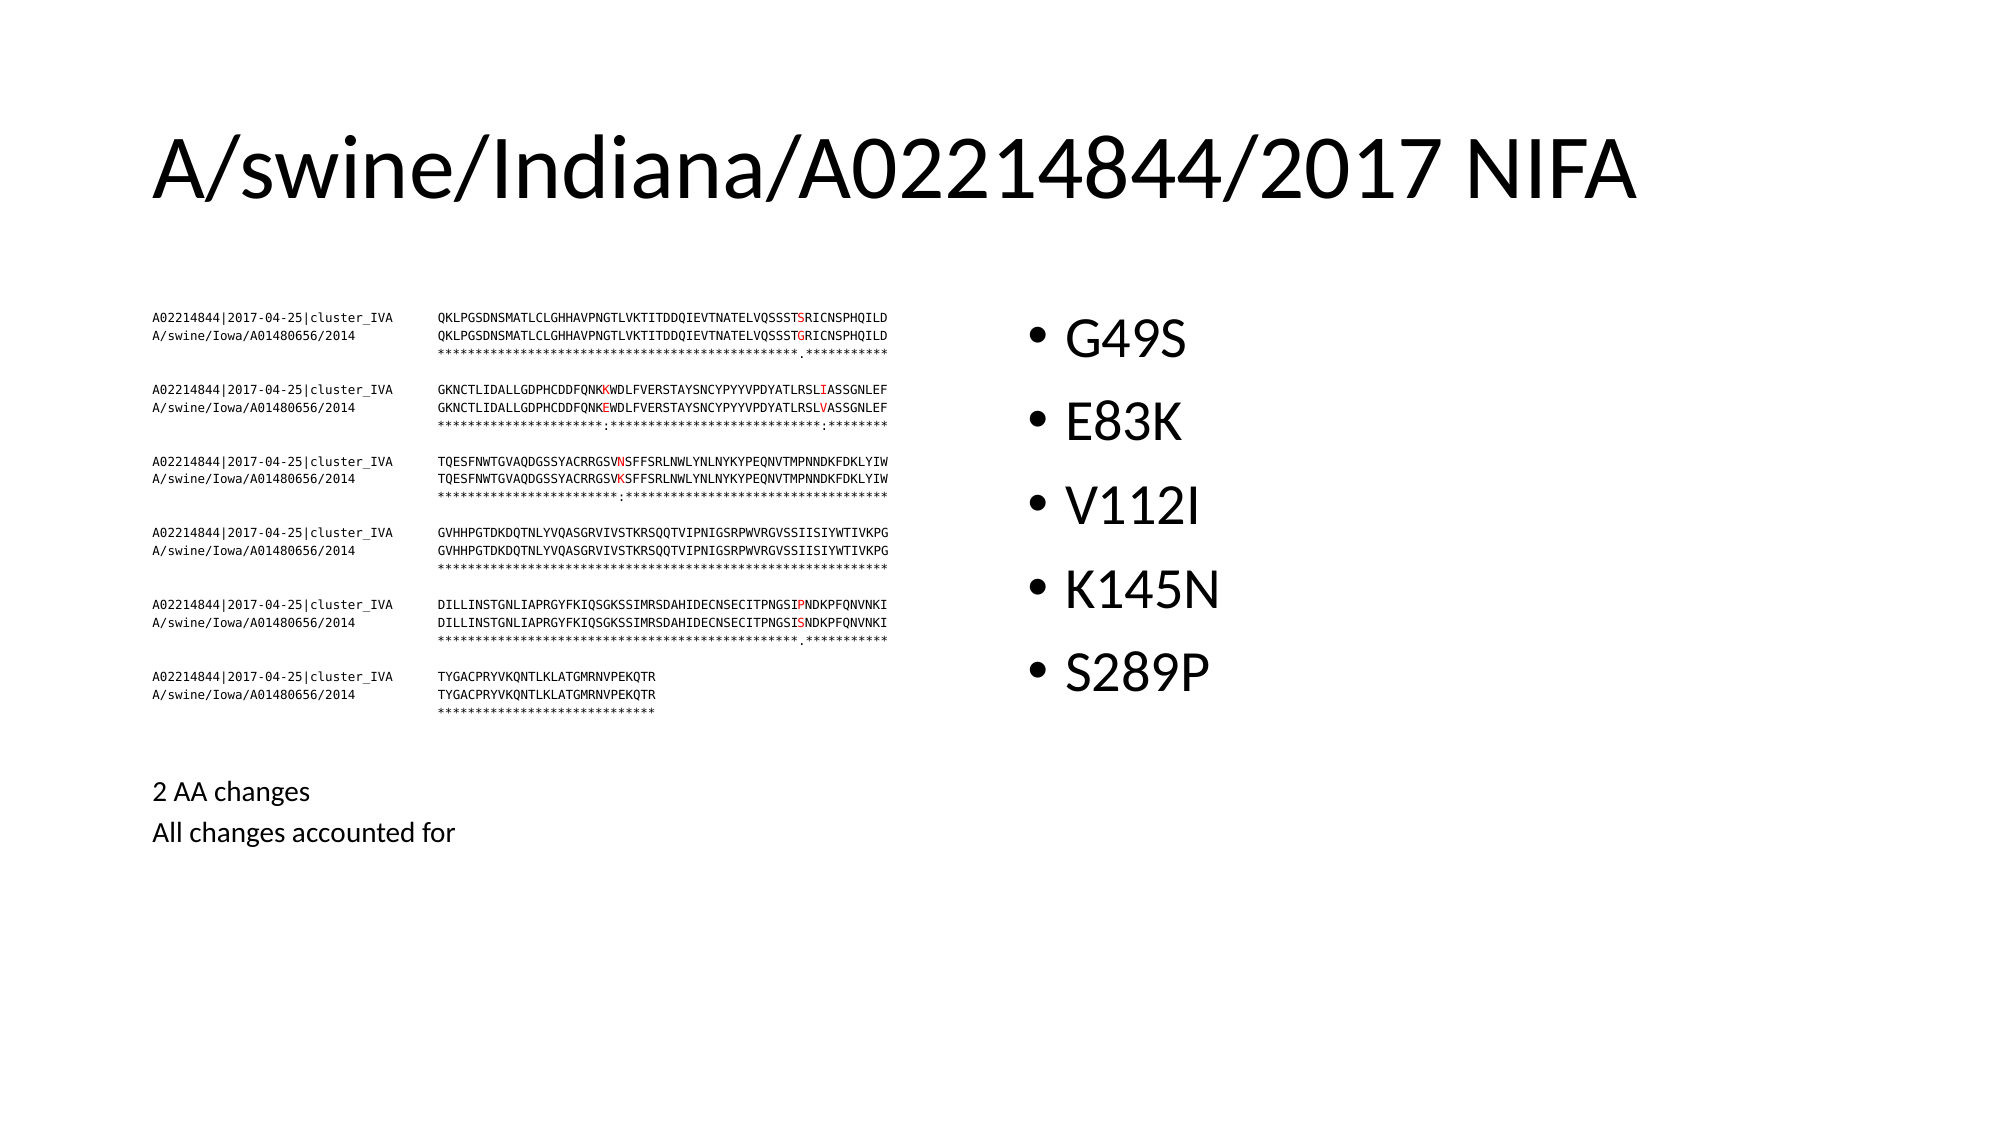

# A/swine/Indiana/A02214844/2017 NIFA
A02214844|2017-04-25|cluster_IVA      QKLPGSDNSMATLCLGHHAVPNGTLVKTITDDQIEVTNATELVQSSSTSRICNSPHQILD
A/swine/Iowa/A01480656/2014           QKLPGSDNSMATLCLGHHAVPNGTLVKTITDDQIEVTNATELVQSSSTGRICNSPHQILD
                                      ************************************************.***********

A02214844|2017-04-25|cluster_IVA      GKNCTLIDALLGDPHCDDFQNKKWDLFVERSTAYSNCYPYYVPDYATLRSLIASSGNLEF
A/swine/Iowa/A01480656/2014           GKNCTLIDALLGDPHCDDFQNKEWDLFVERSTAYSNCYPYYVPDYATLRSLVASSGNLEF
                                      **********************:****************************:********

A02214844|2017-04-25|cluster_IVA      TQESFNWTGVAQDGSSYACRRGSVNSFFSRLNWLYNLNYKYPEQNVTMPNNDKFDKLYIW
A/swine/Iowa/A01480656/2014           TQESFNWTGVAQDGSSYACRRGSVKSFFSRLNWLYNLNYKYPEQNVTMPNNDKFDKLYIW
                                      ************************:***********************************

A02214844|2017-04-25|cluster_IVA      GVHHPGTDKDQTNLYVQASGRVIVSTKRSQQTVIPNIGSRPWVRGVSSIISIYWTIVKPG
A/swine/Iowa/A01480656/2014           GVHHPGTDKDQTNLYVQASGRVIVSTKRSQQTVIPNIGSRPWVRGVSSIISIYWTIVKPG
                                      ************************************************************

A02214844|2017-04-25|cluster_IVA      DILLINSTGNLIAPRGYFKIQSGKSSIMRSDAHIDECNSECITPNGSIPNDKPFQNVNKI
A/swine/Iowa/A01480656/2014           DILLINSTGNLIAPRGYFKIQSGKSSIMRSDAHIDECNSECITPNGSISNDKPFQNVNKI
                                      ************************************************.***********

A02214844|2017-04-25|cluster_IVA      TYGACPRYVKQNTLKLATGMRNVPEKQTR
A/swine/Iowa/A01480656/2014           TYGACPRYVKQNTLKLATGMRNVPEKQTR
                                      *****************************

2 AA changes
All changes accounted for

G49S
E83K
V112I
K145N
S289P